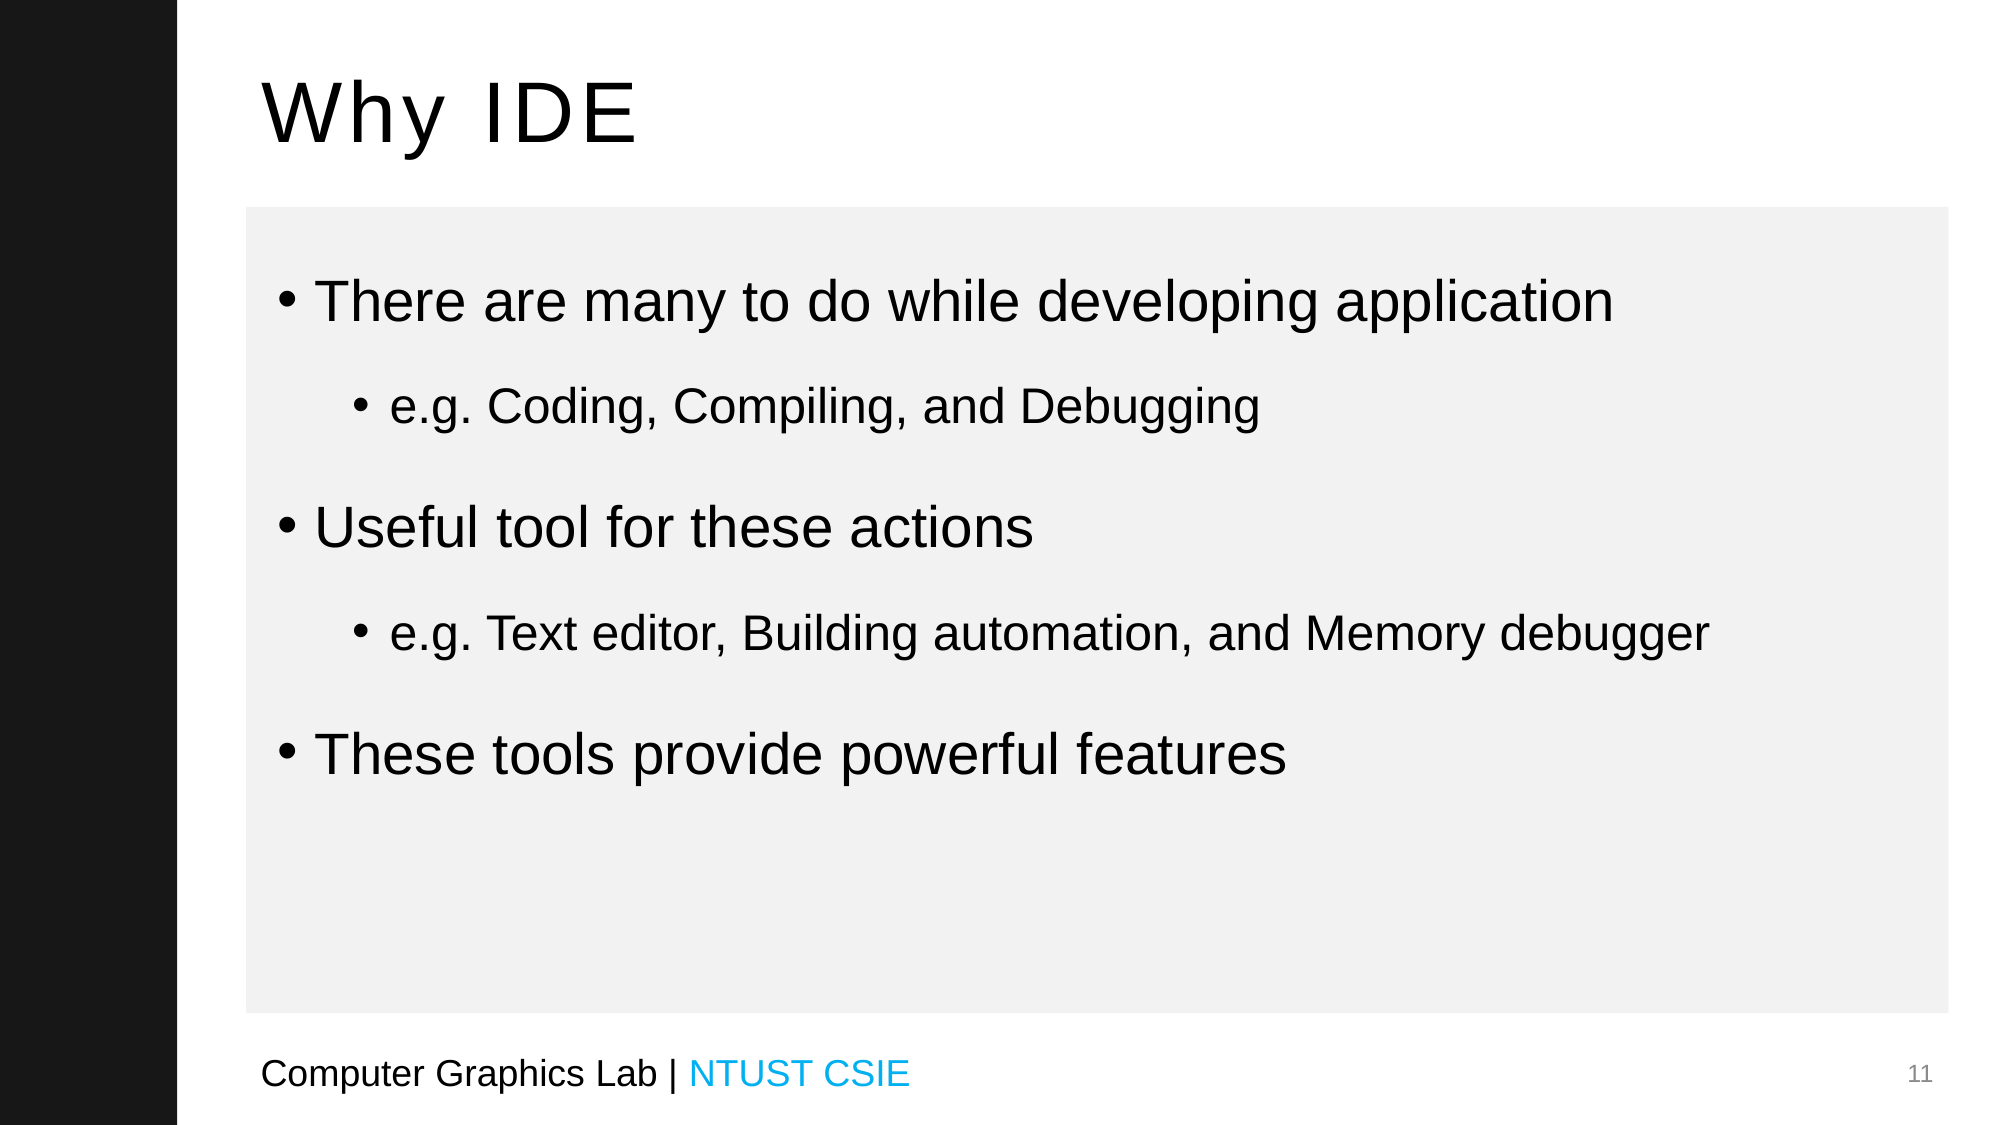

# Why IDE
There are many to do while developing application
e.g. Coding, Compiling, and Debugging
Useful tool for these actions
e.g. Text editor, Building automation, and Memory debugger
These tools provide powerful features